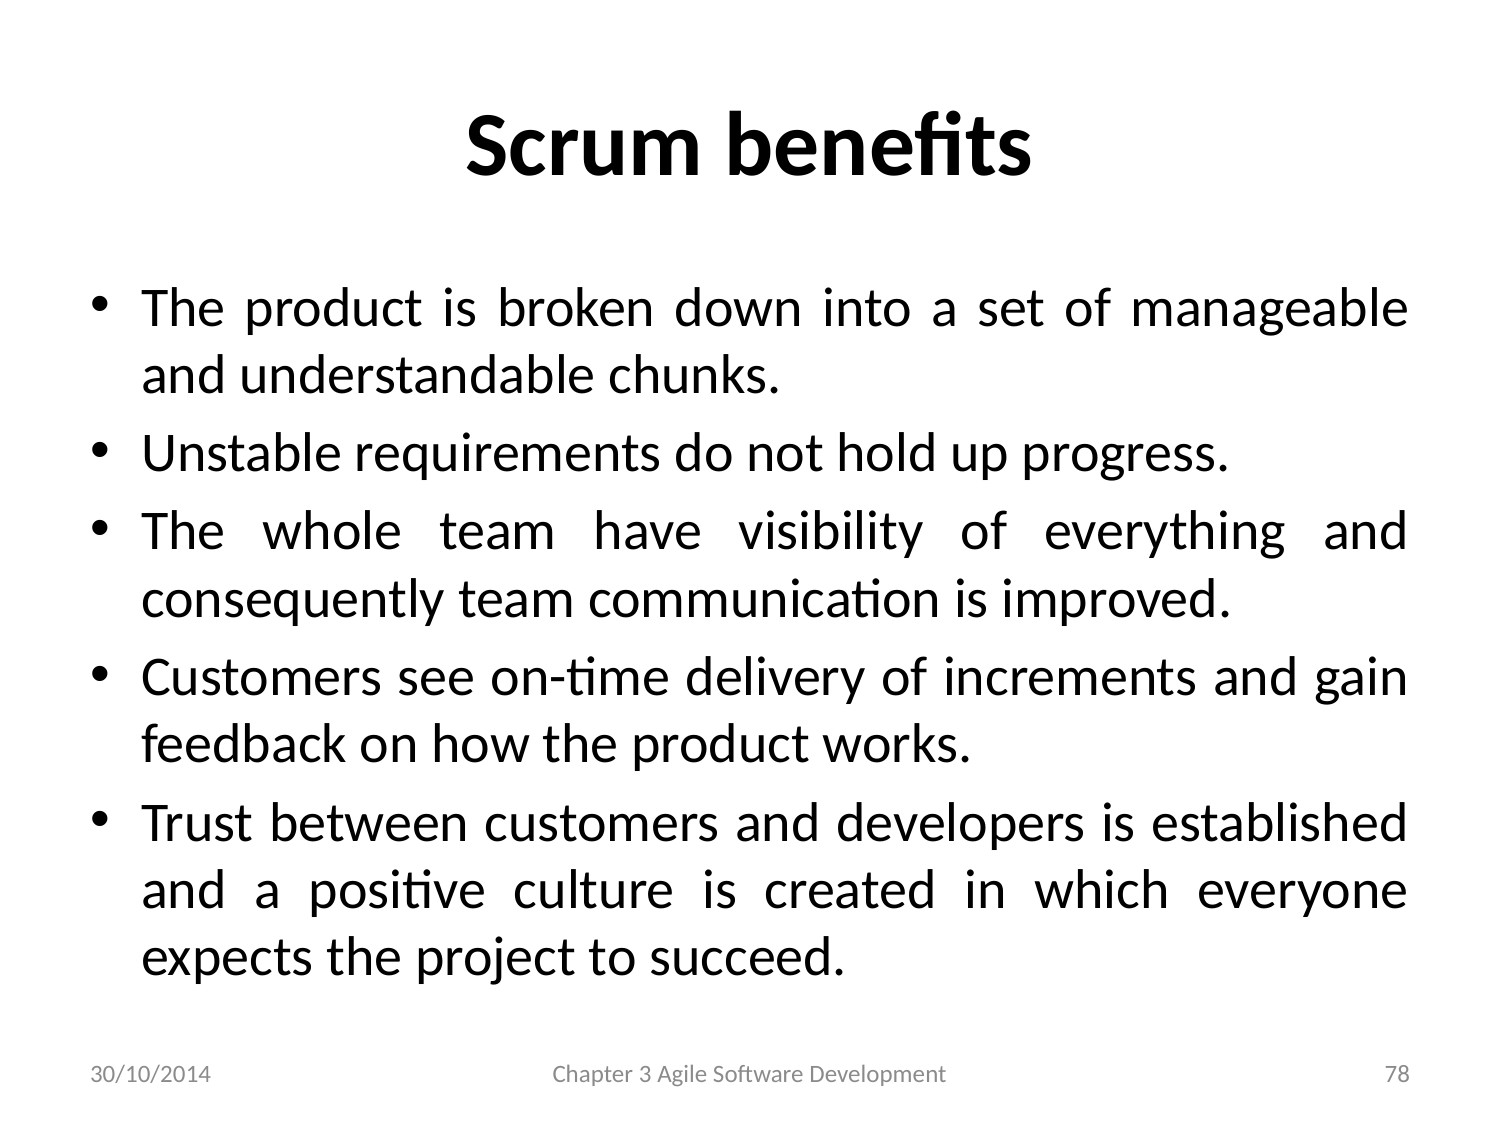

# Scrum benefits
The product is broken down into a set of manageable and understandable chunks.
Unstable requirements do not hold up progress.
The whole team have visibility of everything and consequently team communication is improved.
Customers see on-time delivery of increments and gain feedback on how the product works.
Trust between customers and developers is established and a positive culture is created in which everyone expects the project to succeed.

30/10/2014
Chapter 3 Agile Software Development
78